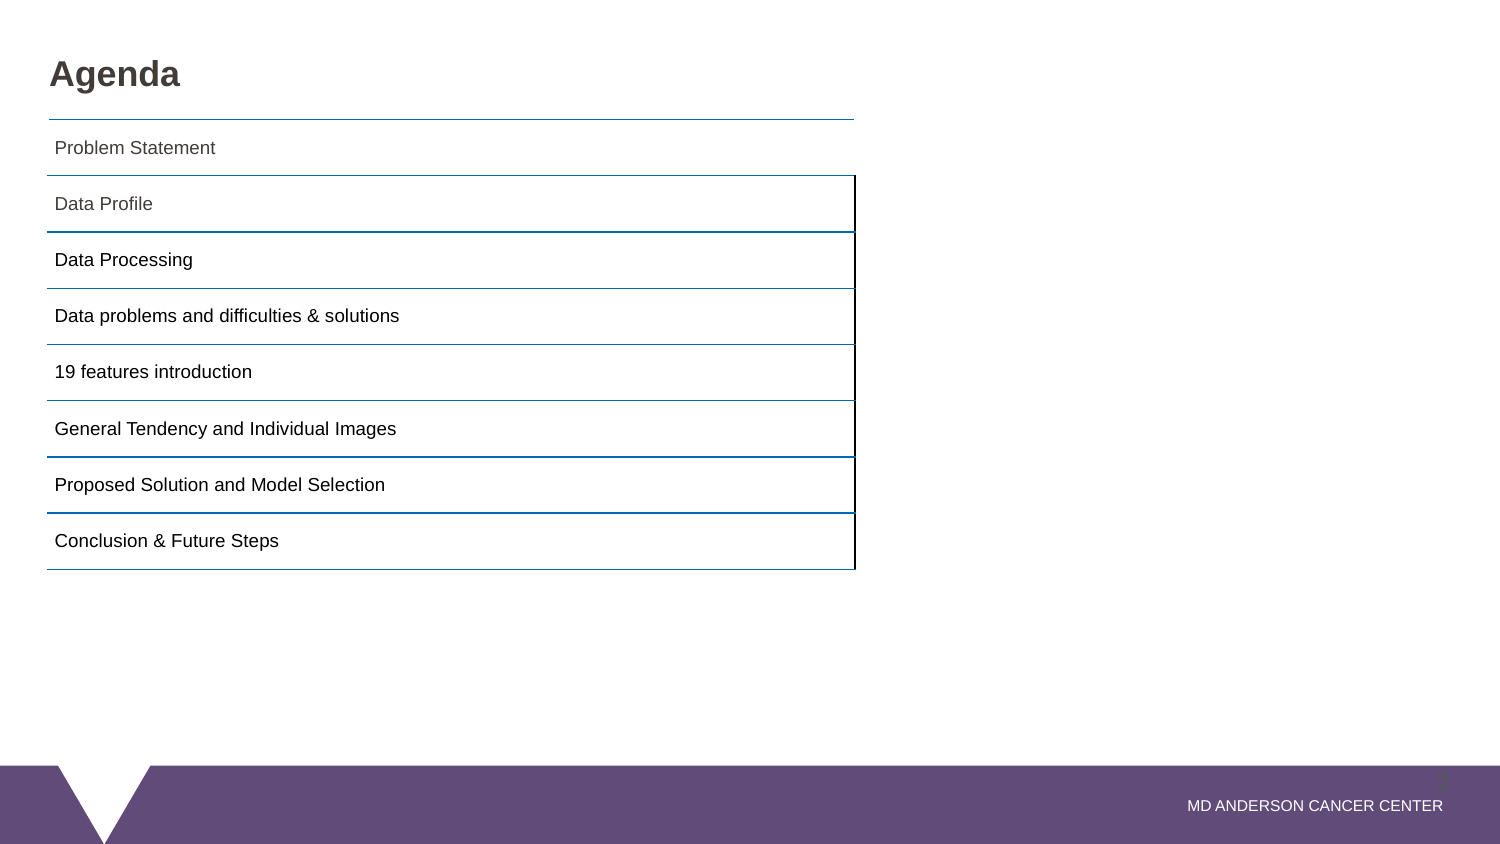

# Agenda
| Problem Statement |
| --- |
| Data Profile |
| Data Processing |
| Data problems and difficulties & solutions |
| 19 features introduction |
| General Tendency and Individual Images |
| Proposed Solution and Model Selection |
| Conclusion & Future Steps |
2